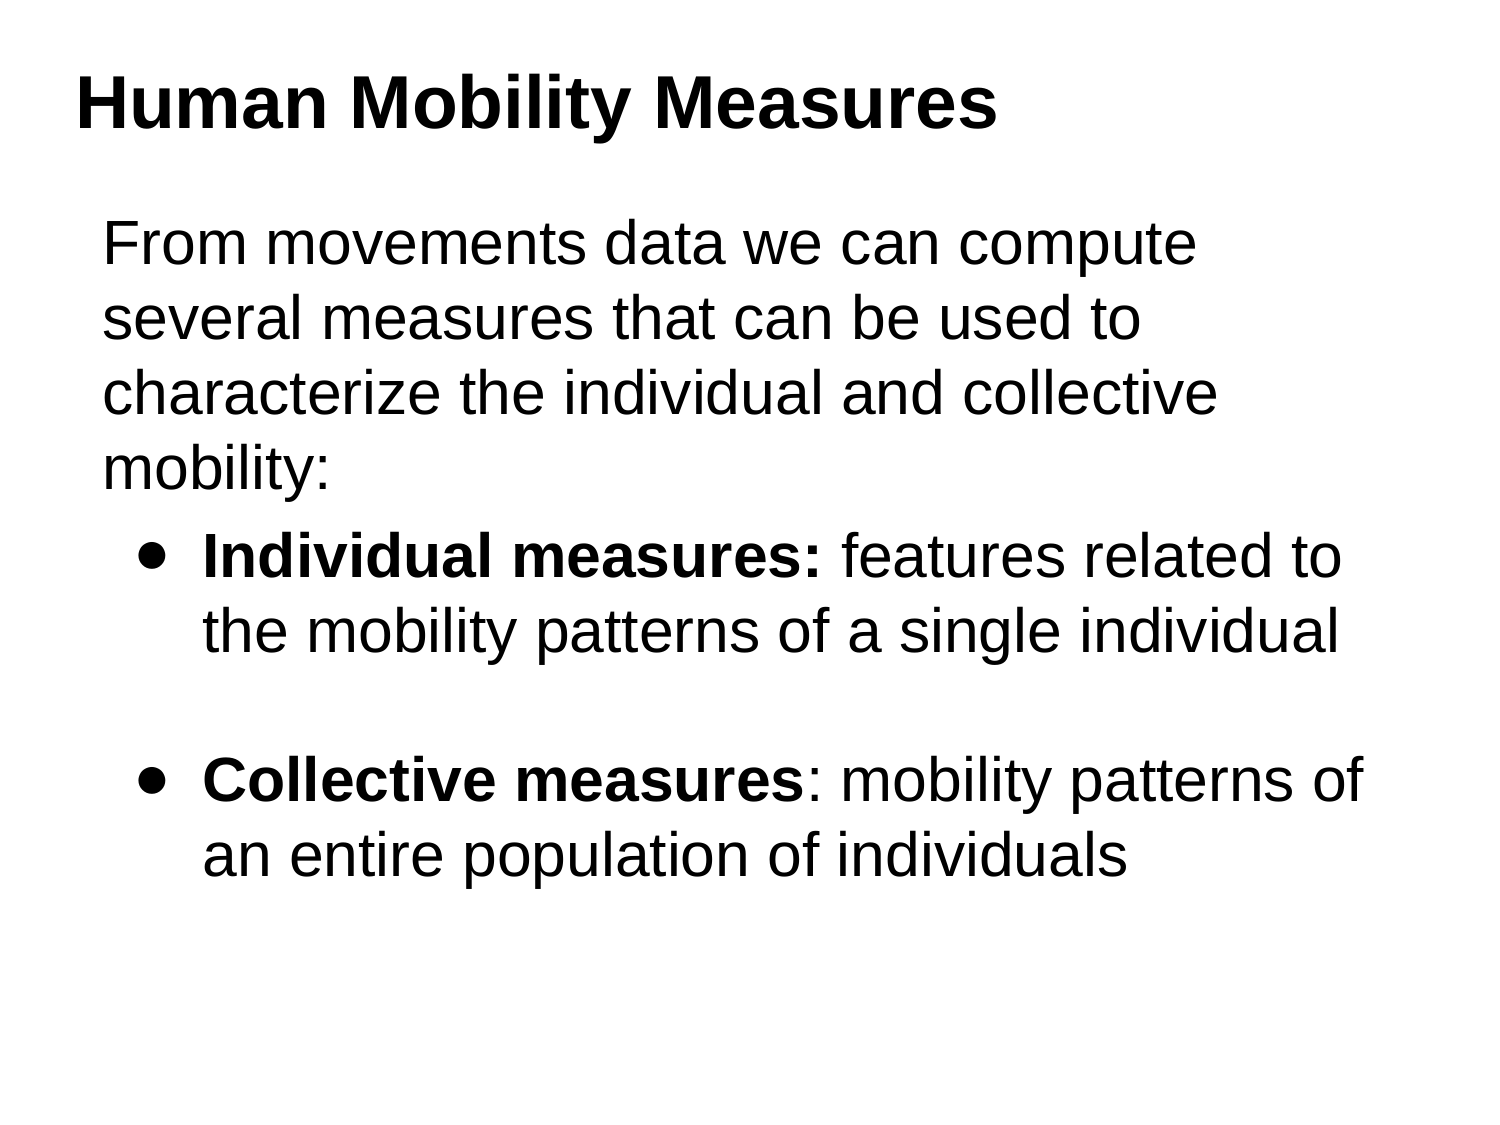

Human Mobility Measures
From movements data we can compute several measures that can be used to characterize the individual and collective mobility:

Individual measures: features related to the mobility patterns of a single individual
Collective measures: mobility patterns of an entire population of individuals